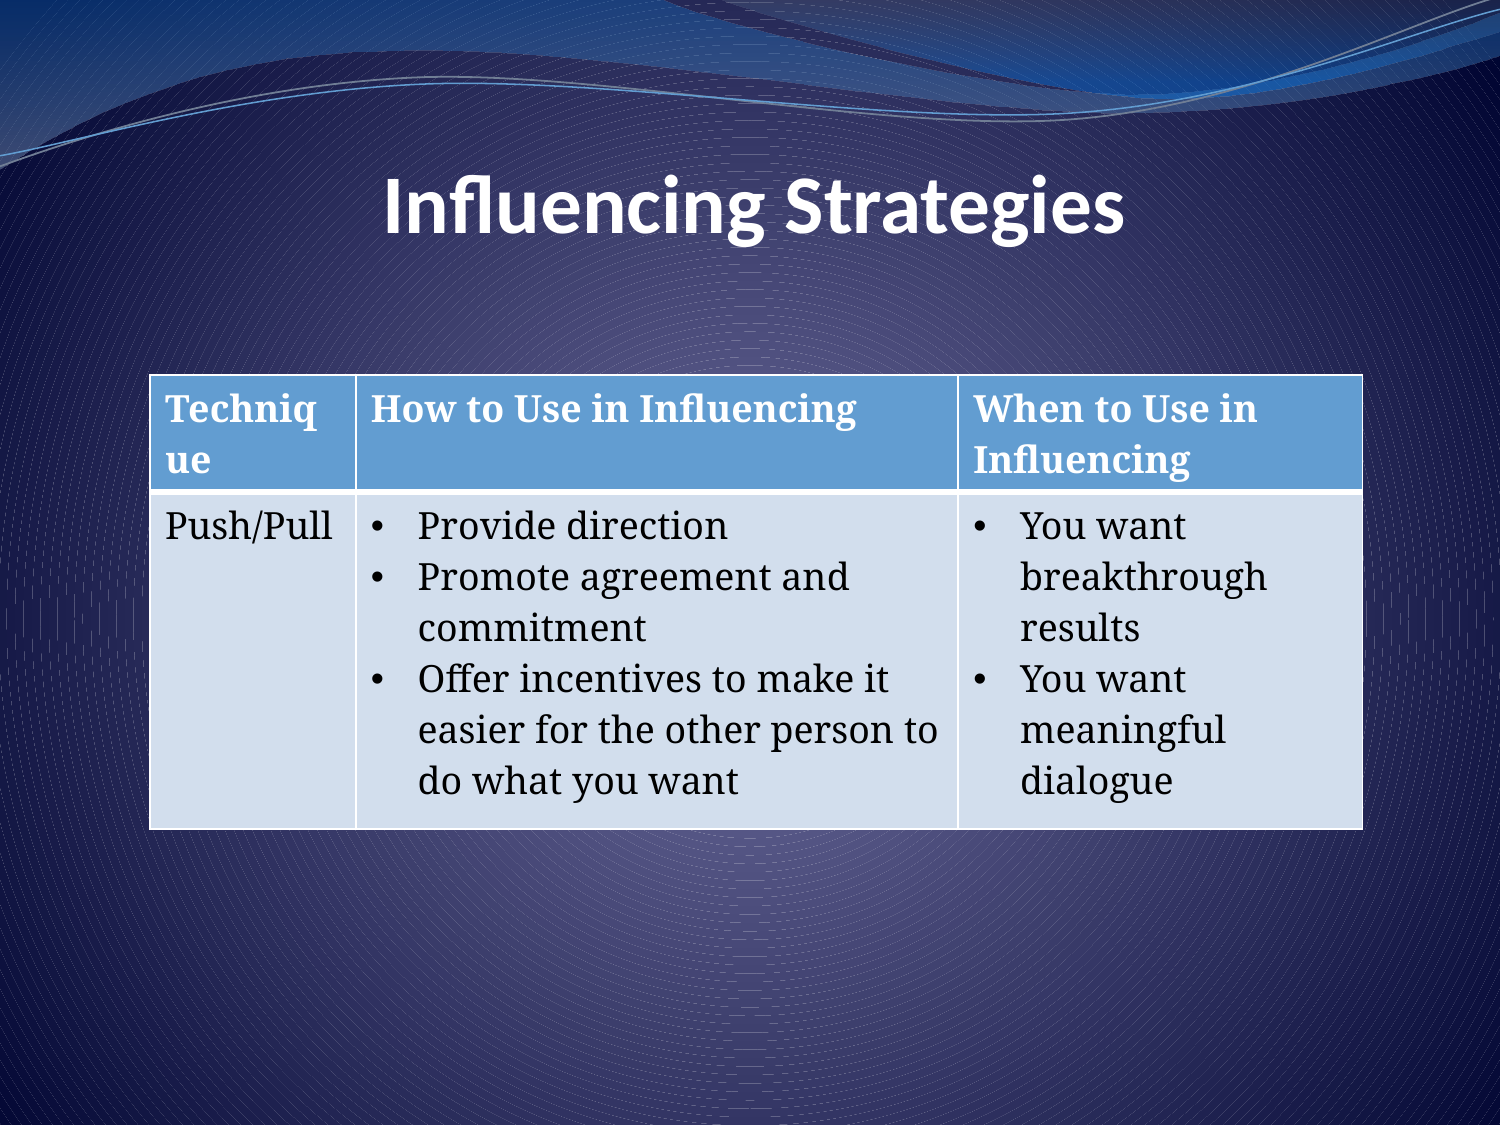

# Influencing Strategies
| Technique | How to Use in Influencing | When to Use in Influencing |
| --- | --- | --- |
| Push/Pull | Provide direction Promote agreement and commitment Offer incentives to make it easier for the other person to do what you want | You want breakthrough results You want meaningful dialogue |